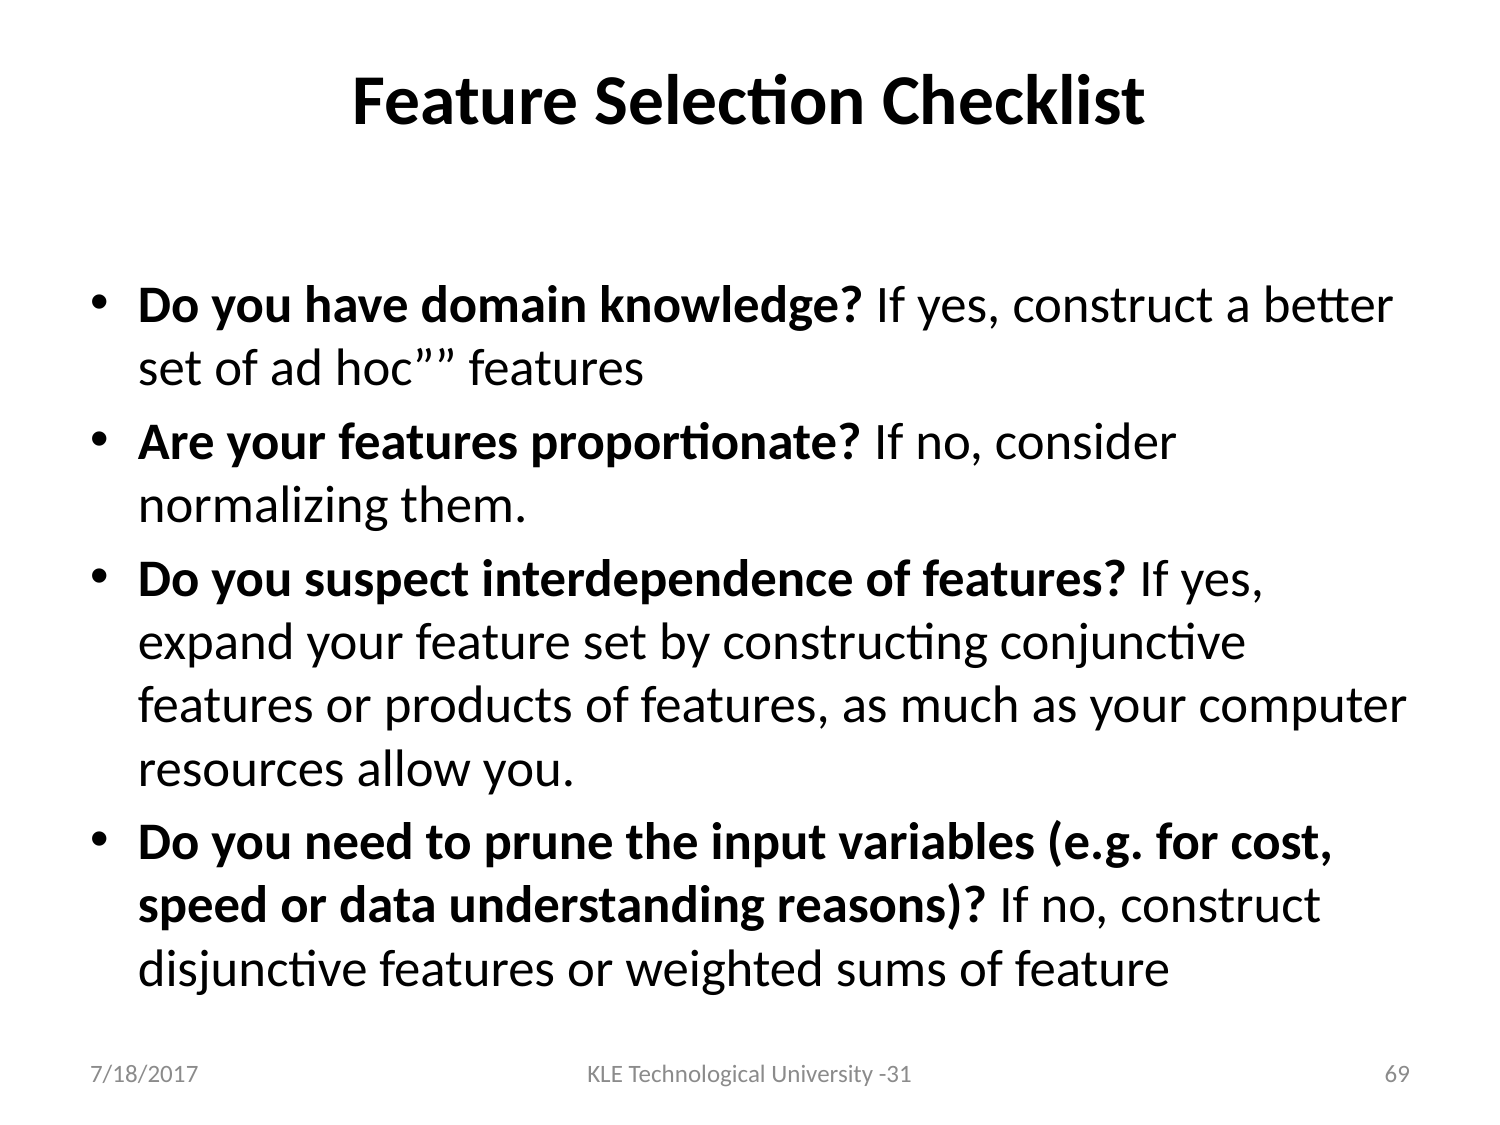

# Feature Selection Checklist
Do you have domain knowledge? If yes, construct a better set of ad hoc”” features
Are your features proportionate? If no, consider normalizing them.
Do you suspect interdependence of features? If yes, expand your feature set by constructing conjunctive features or products of features, as much as your computer resources allow you.
Do you need to prune the input variables (e.g. for cost, speed or data understanding reasons)? If no, construct disjunctive features or weighted sums of feature

7/18/2017
KLE Technological University -31
69